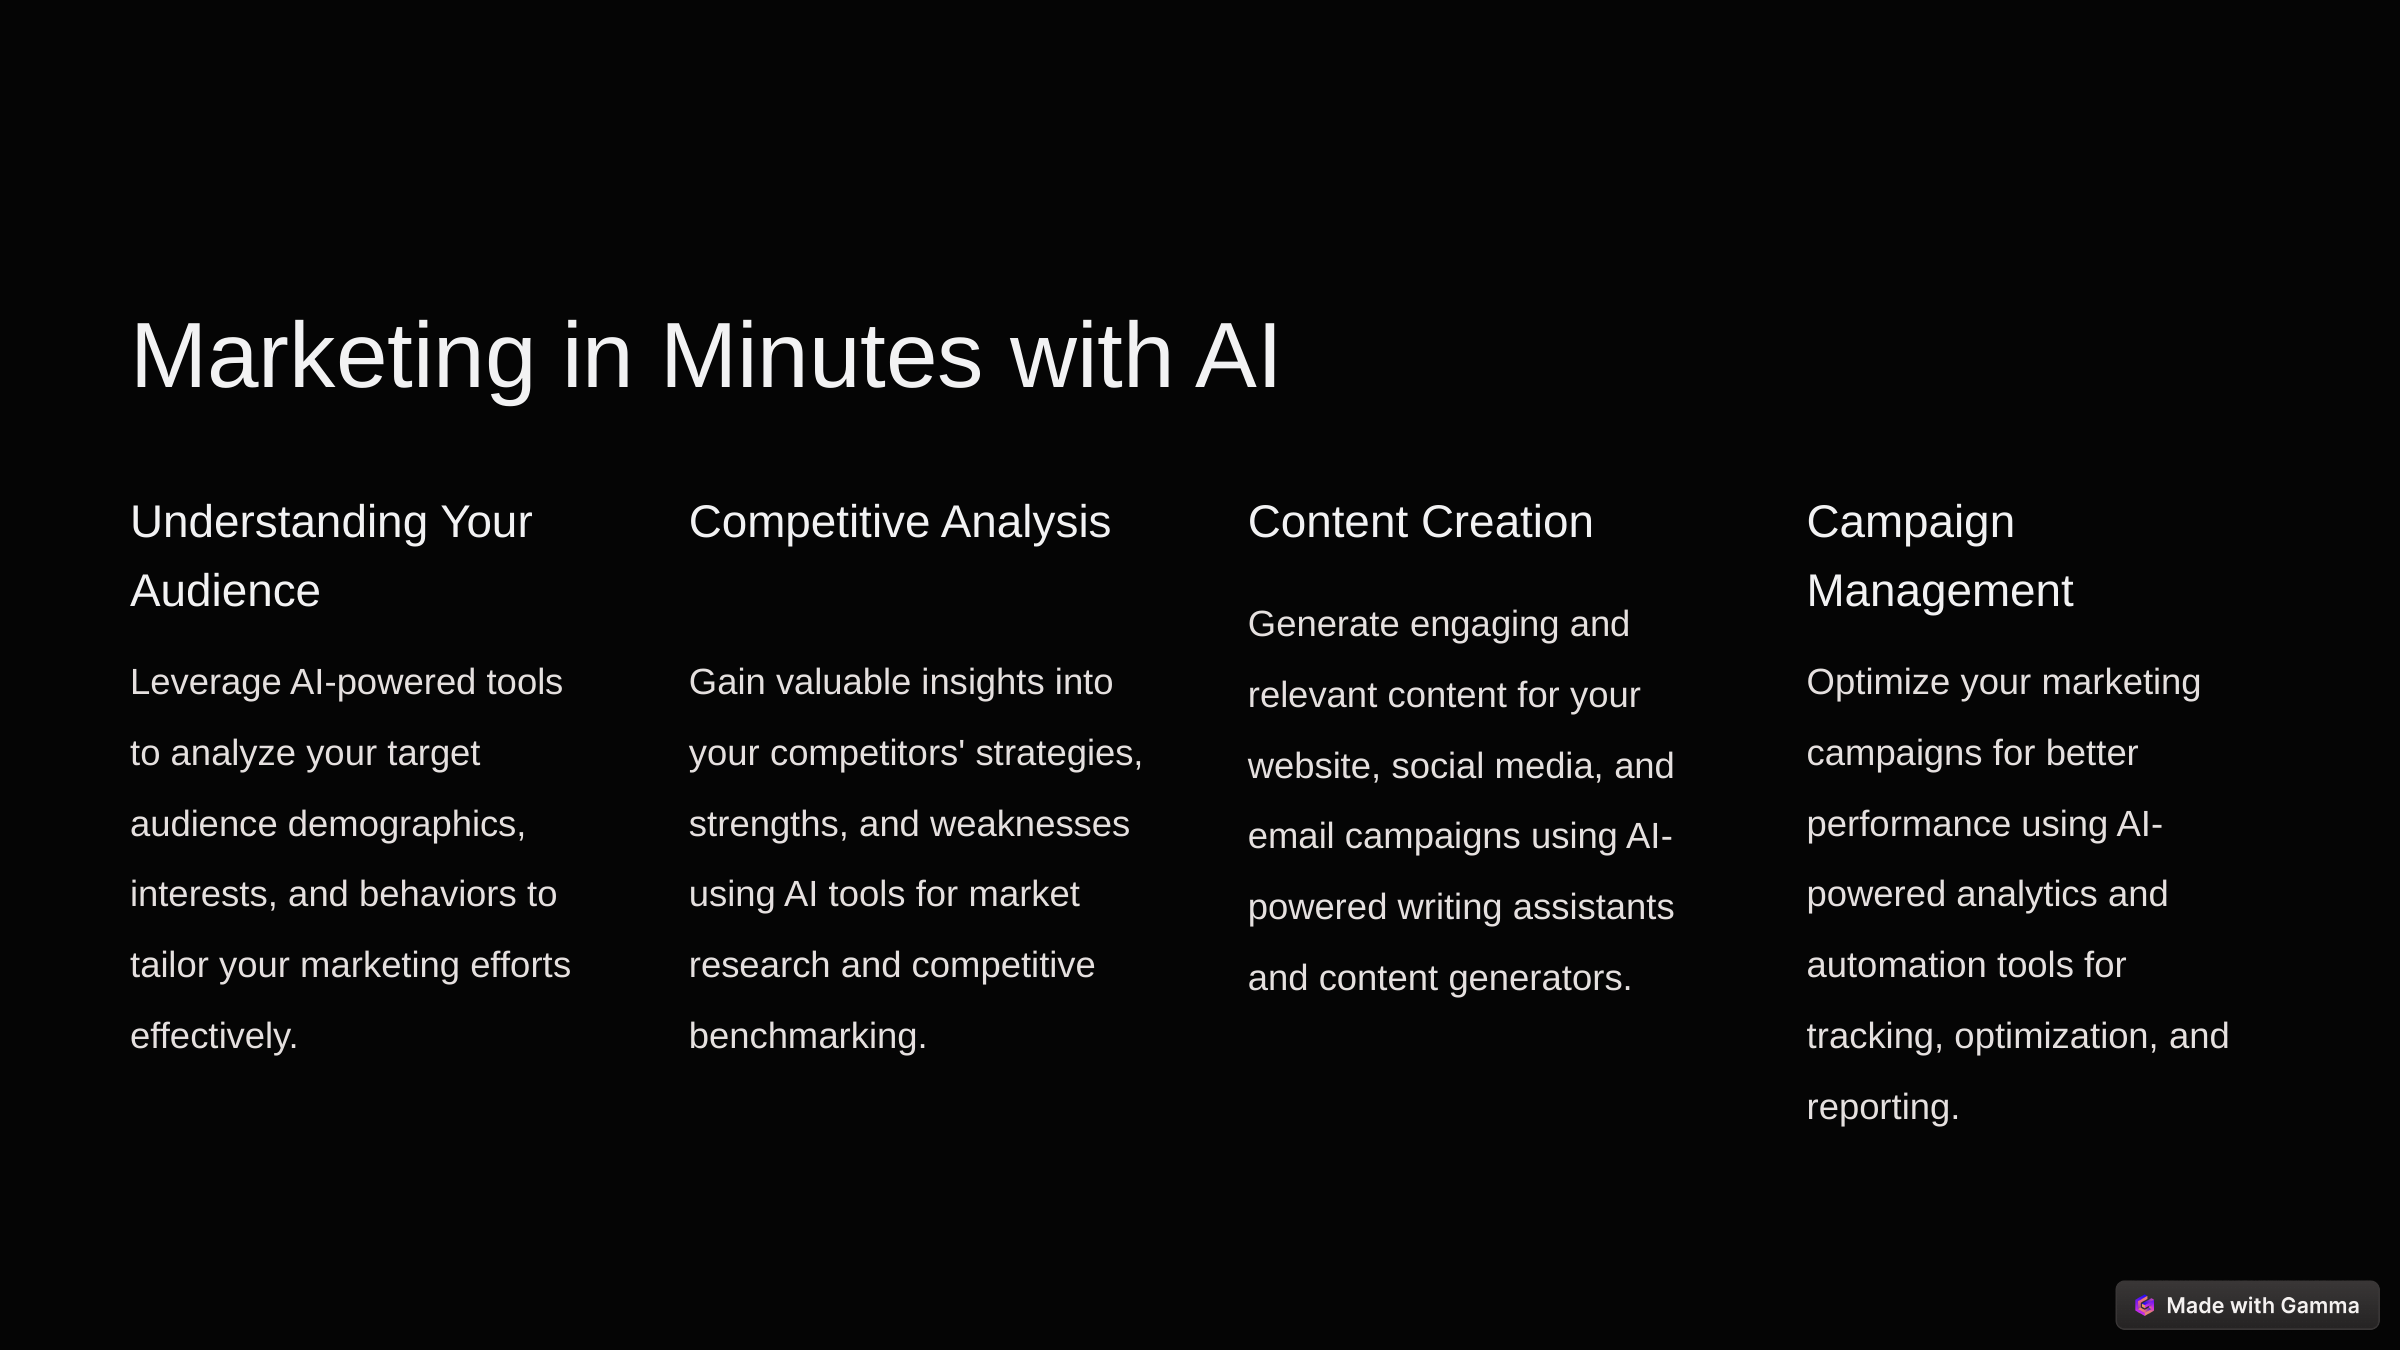

Marketing in Minutes with AI
Understanding Your Audience
Competitive Analysis
Content Creation
Campaign Management
Generate engaging and relevant content for your website, social media, and email campaigns using AI-powered writing assistants and content generators.
Leverage AI-powered tools to analyze your target audience demographics, interests, and behaviors to tailor your marketing efforts effectively.
Gain valuable insights into your competitors' strategies, strengths, and weaknesses using AI tools for market research and competitive benchmarking.
Optimize your marketing campaigns for better performance using AI-powered analytics and automation tools for tracking, optimization, and reporting.